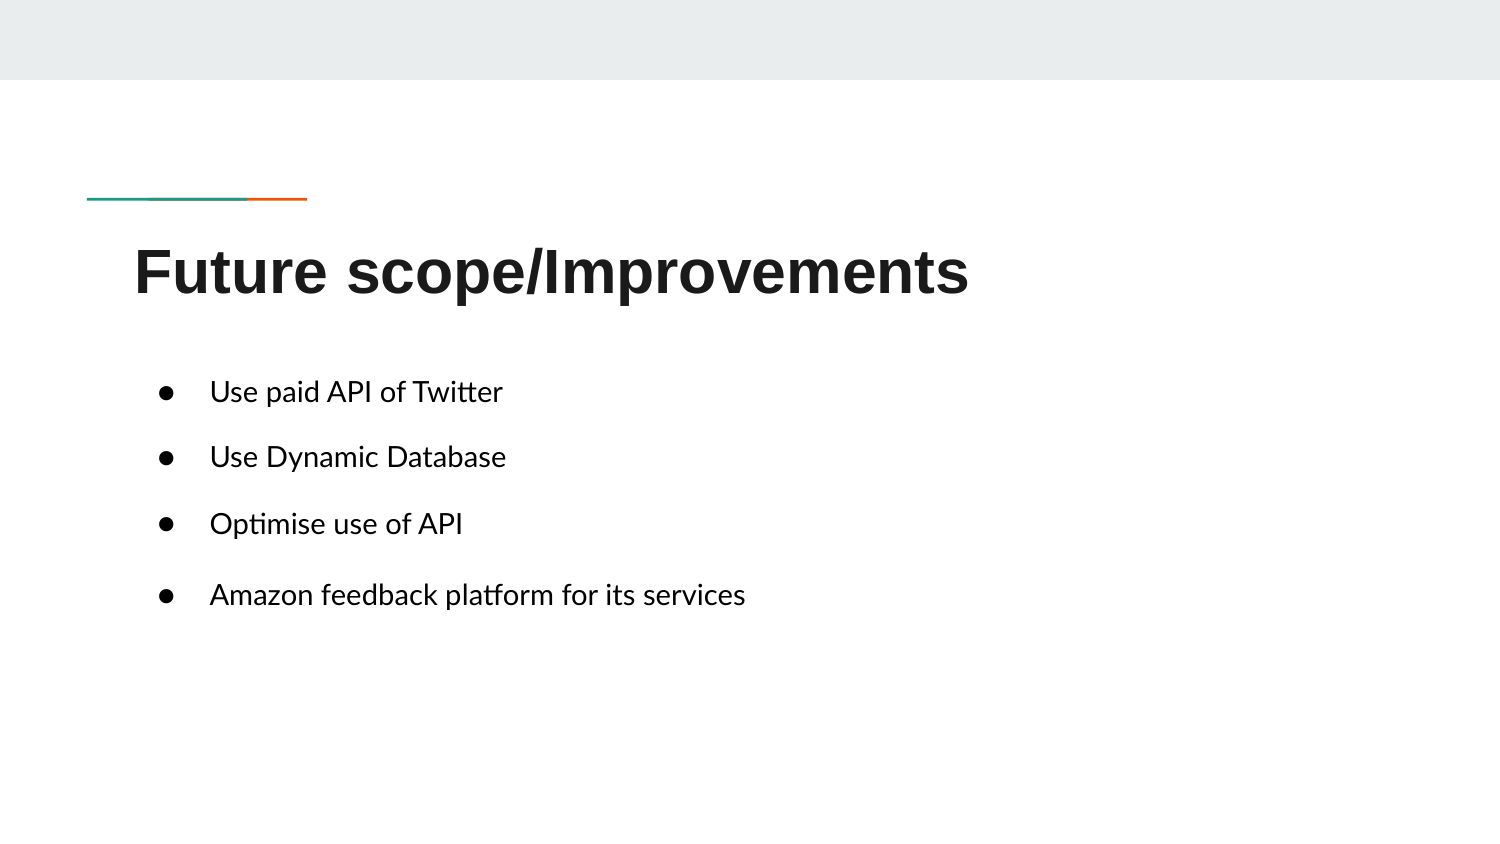

# Future scope/Improvements

Use paid API of Twitter
Use Dynamic Database
Optimise use of API
Amazon feedback platform for its services